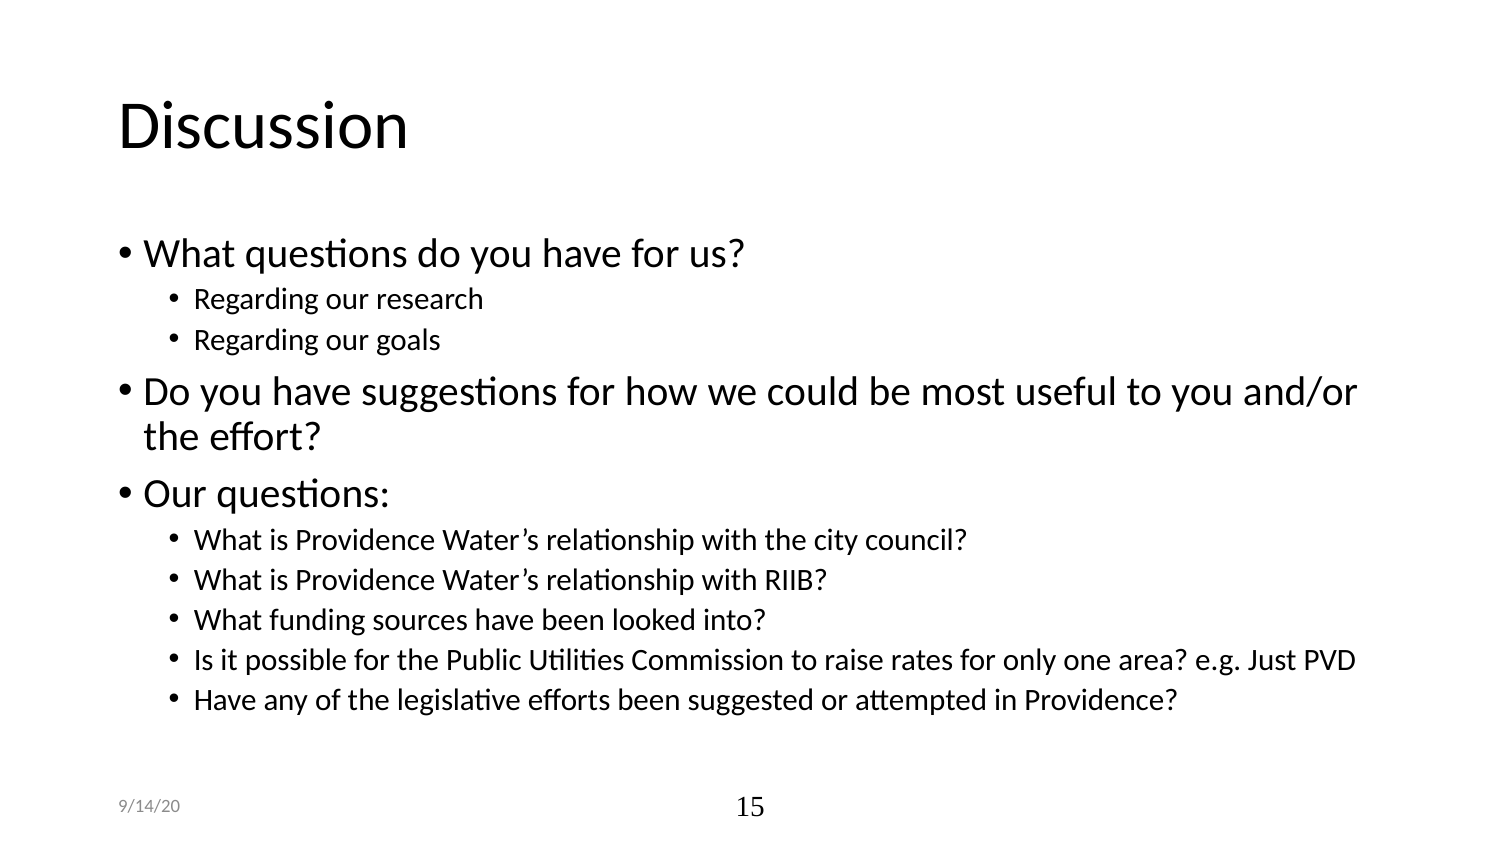

# Discussion
What questions do you have for us?
Regarding our research
Regarding our goals
Do you have suggestions for how we could be most useful to you and/or the effort?
Our questions:
What is Providence Water’s relationship with the city council?
What is Providence Water’s relationship with RIIB?
What funding sources have been looked into?
Is it possible for the Public Utilities Commission to raise rates for only one area? e.g. Just PVD
Have any of the legislative efforts been suggested or attempted in Providence?

9/14/20
15